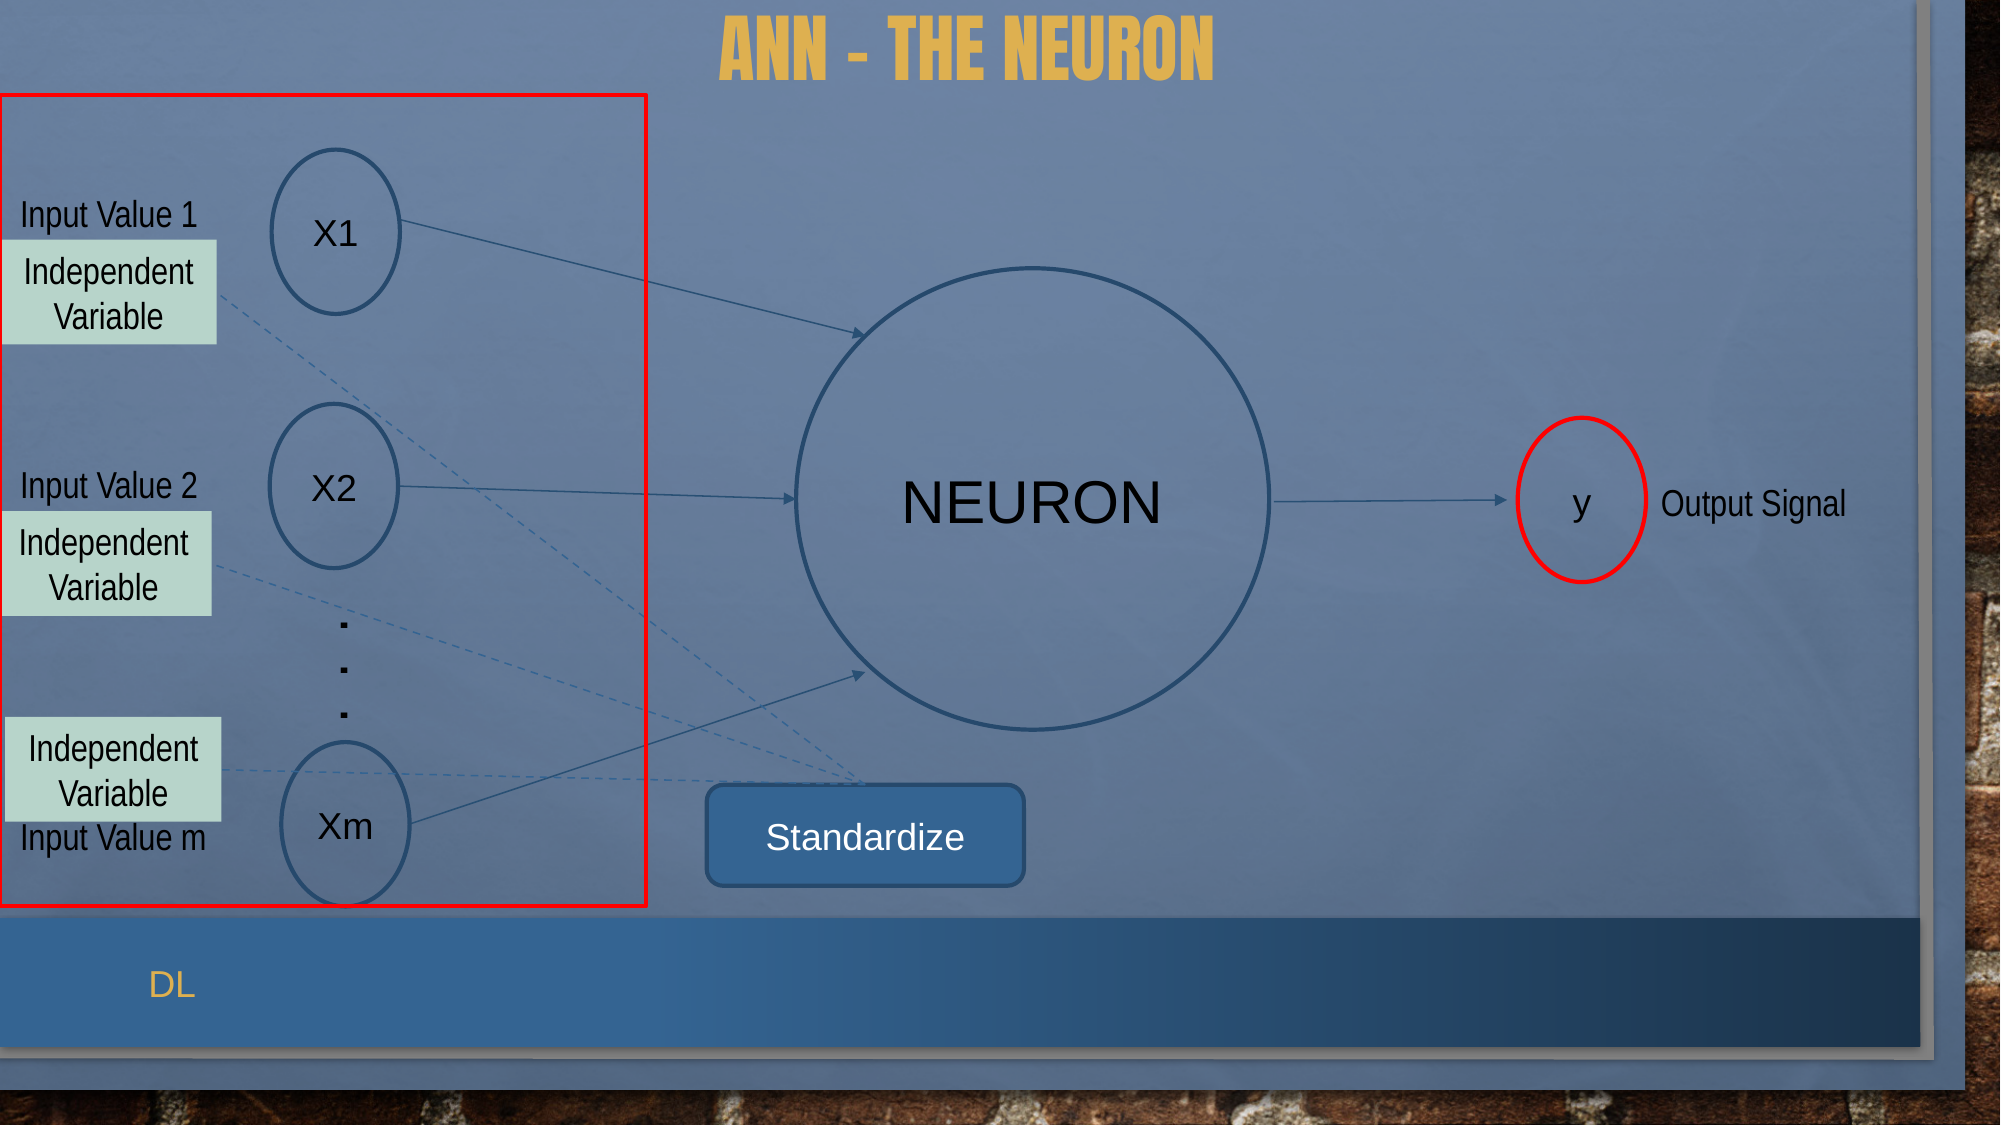

ANN – THE Neuron

X1
Input Value 1

Independent Variable
NEURON

X2
y
Input Value 2
Output Signal

Independent Variable

.
.
.

Independent Variable
Xm

Standardize
Input Value m
DL